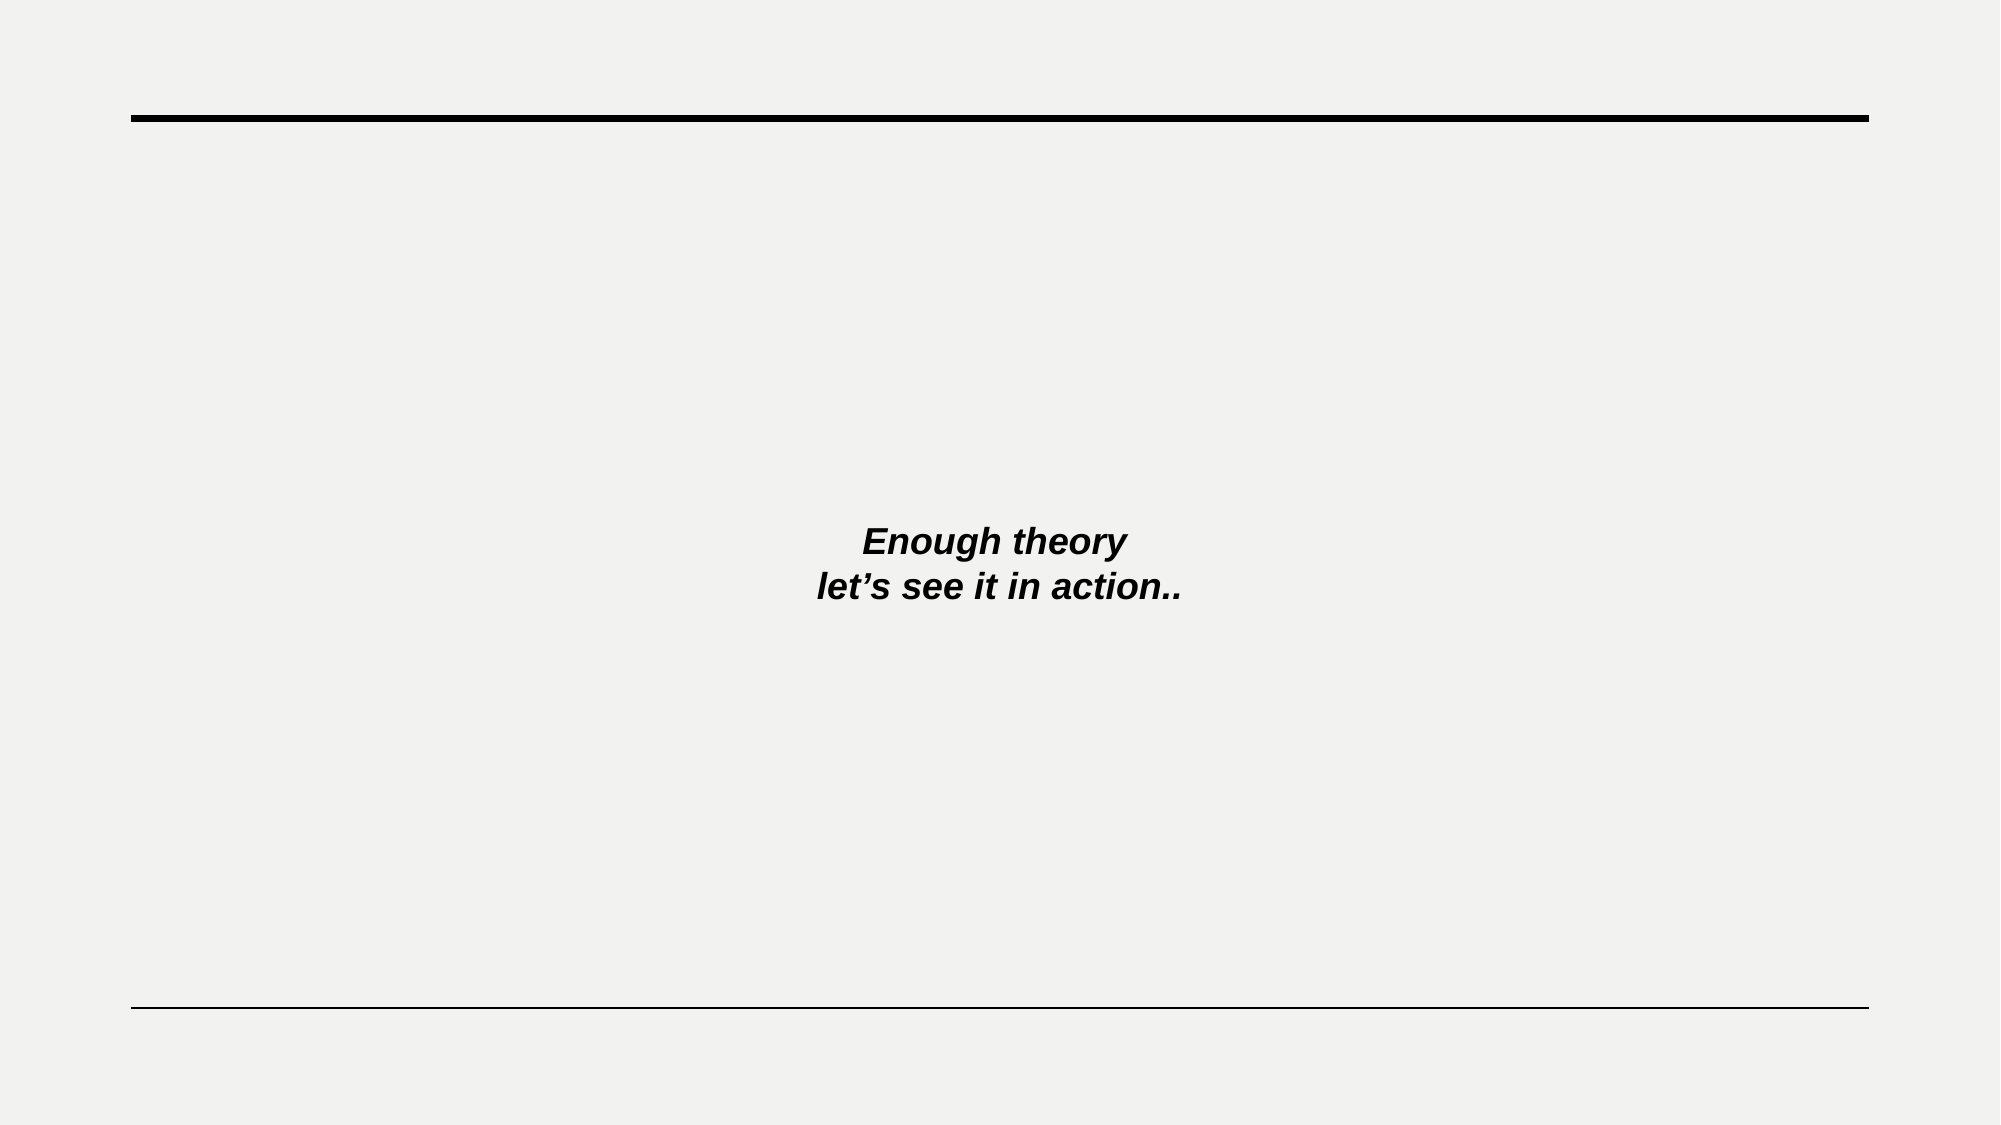

Enough theory
let’s see it in action..